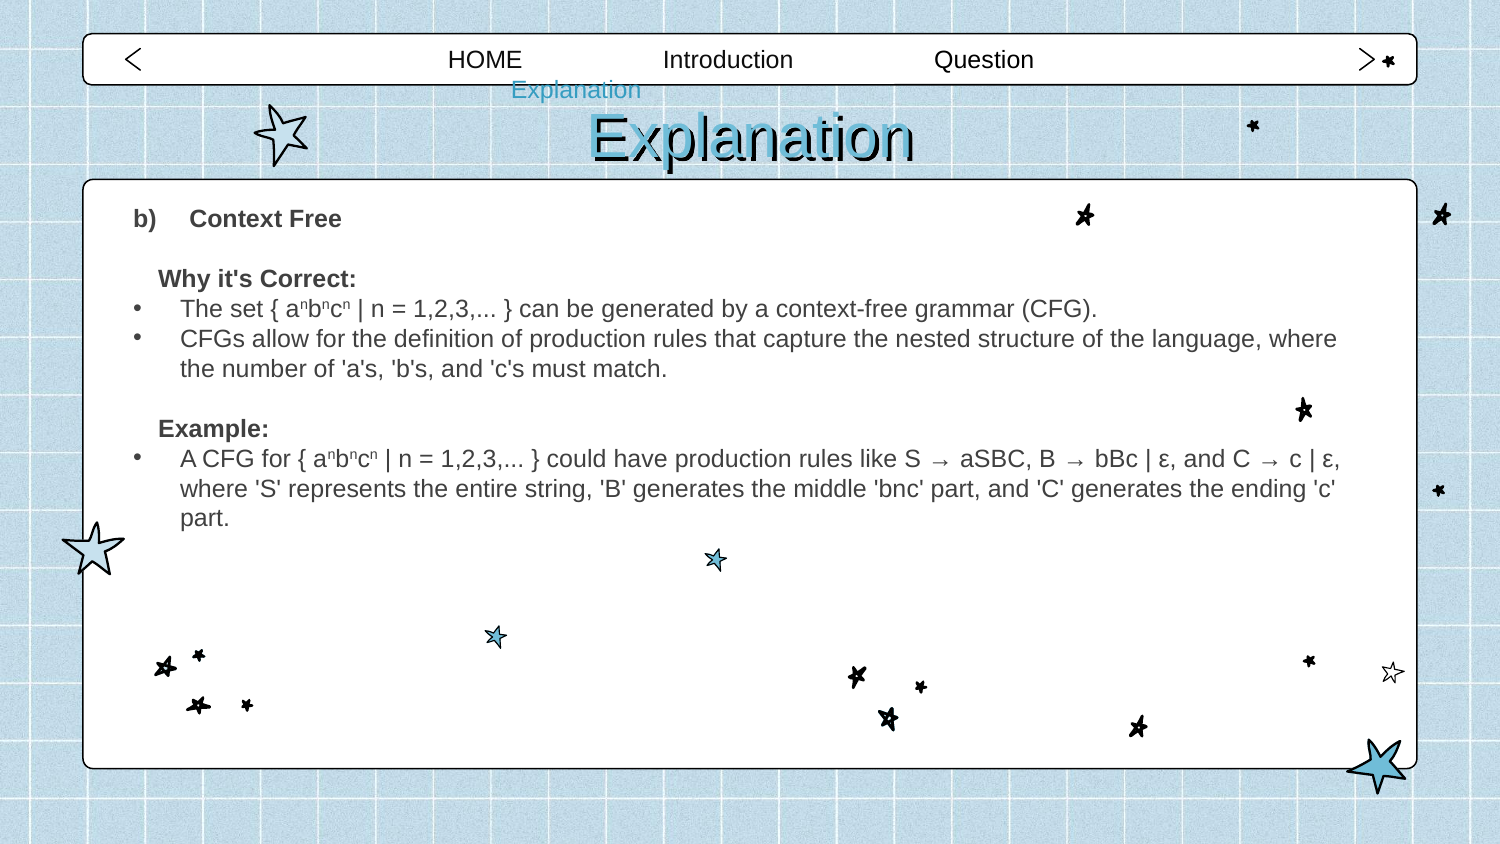

HOME                    Introduction                    Question                    Explanation

# Explanation

Context Free

Why it's Correct:
The set { anbncn | n = 1,2,3,... } can be generated by a context-free grammar (CFG).
CFGs allow for the definition of production rules that capture the nested structure of the language, where the number of 'a's, 'b's, and 'c's must match.

Example:
A CFG for { anbncn | n = 1,2,3,... } could have production rules like S → aSBC, B → bBc | ε, and C → c | ε, where 'S' represents the entire string, 'B' generates the middle 'bnc' part, and 'C' generates the ending 'c' part.